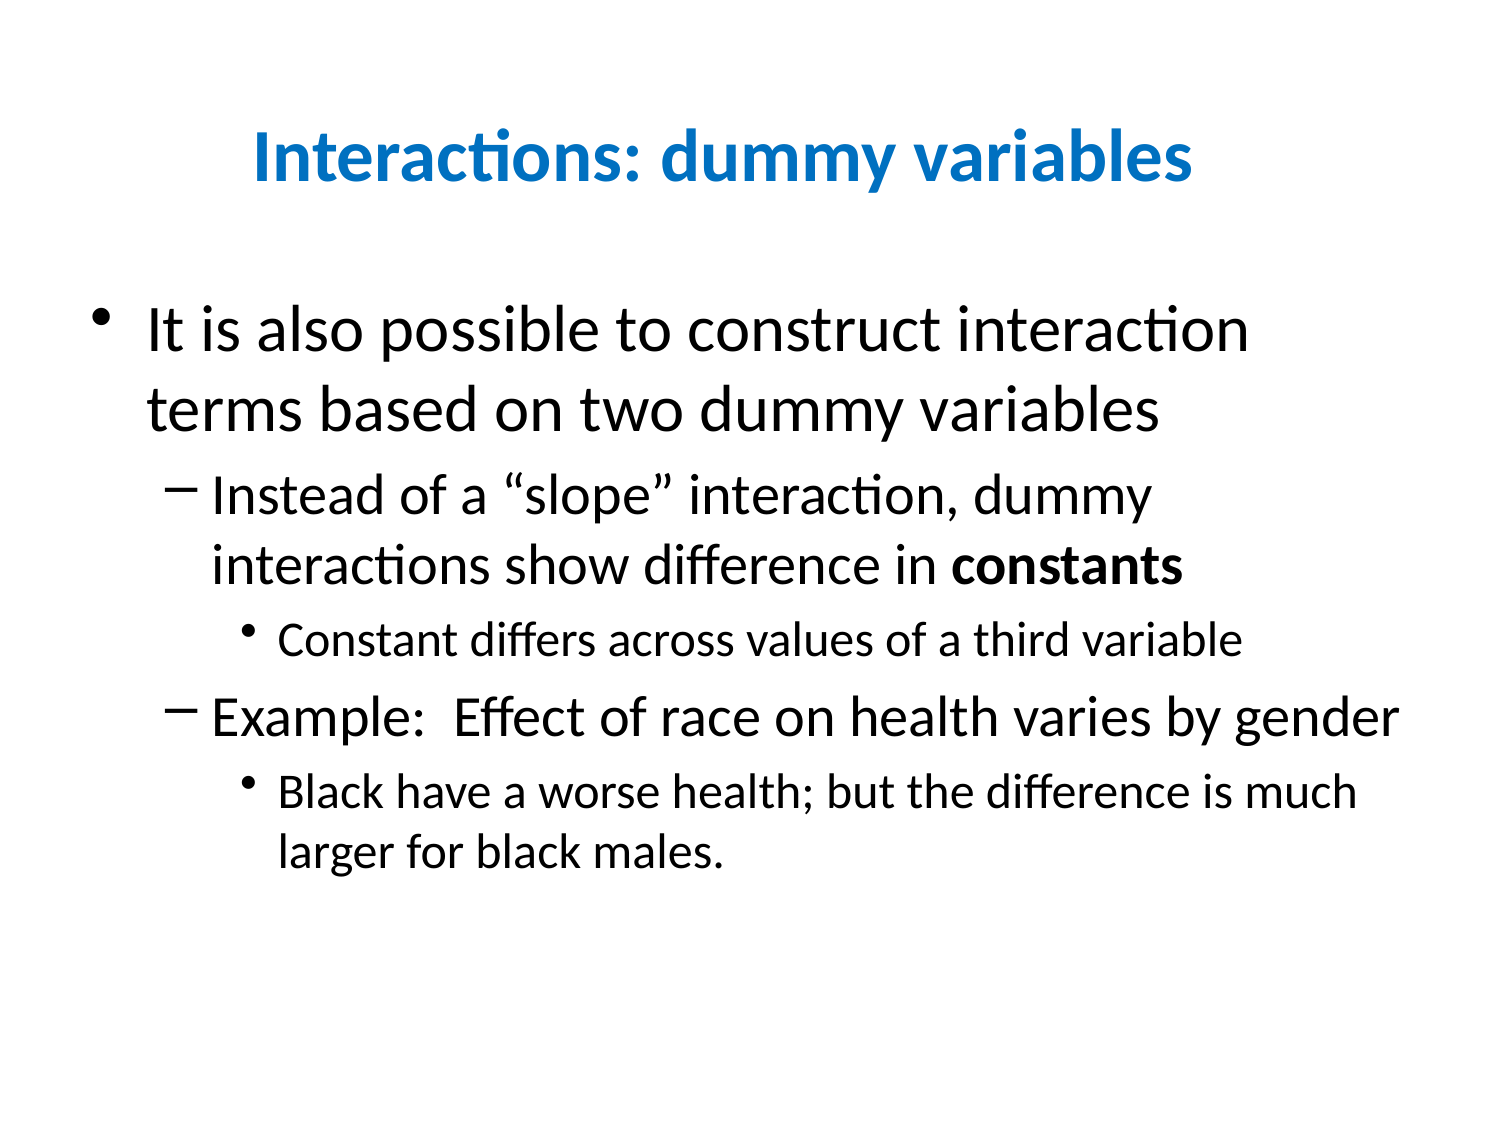

Interactions: dummy variables
It is also possible to construct interaction terms based on two dummy variables
Instead of a “slope” interaction, dummy interactions show difference in constants
Constant differs across values of a third variable
Example:  Effect of race on health varies by gender
Black have a worse health; but the difference is much larger for black males.